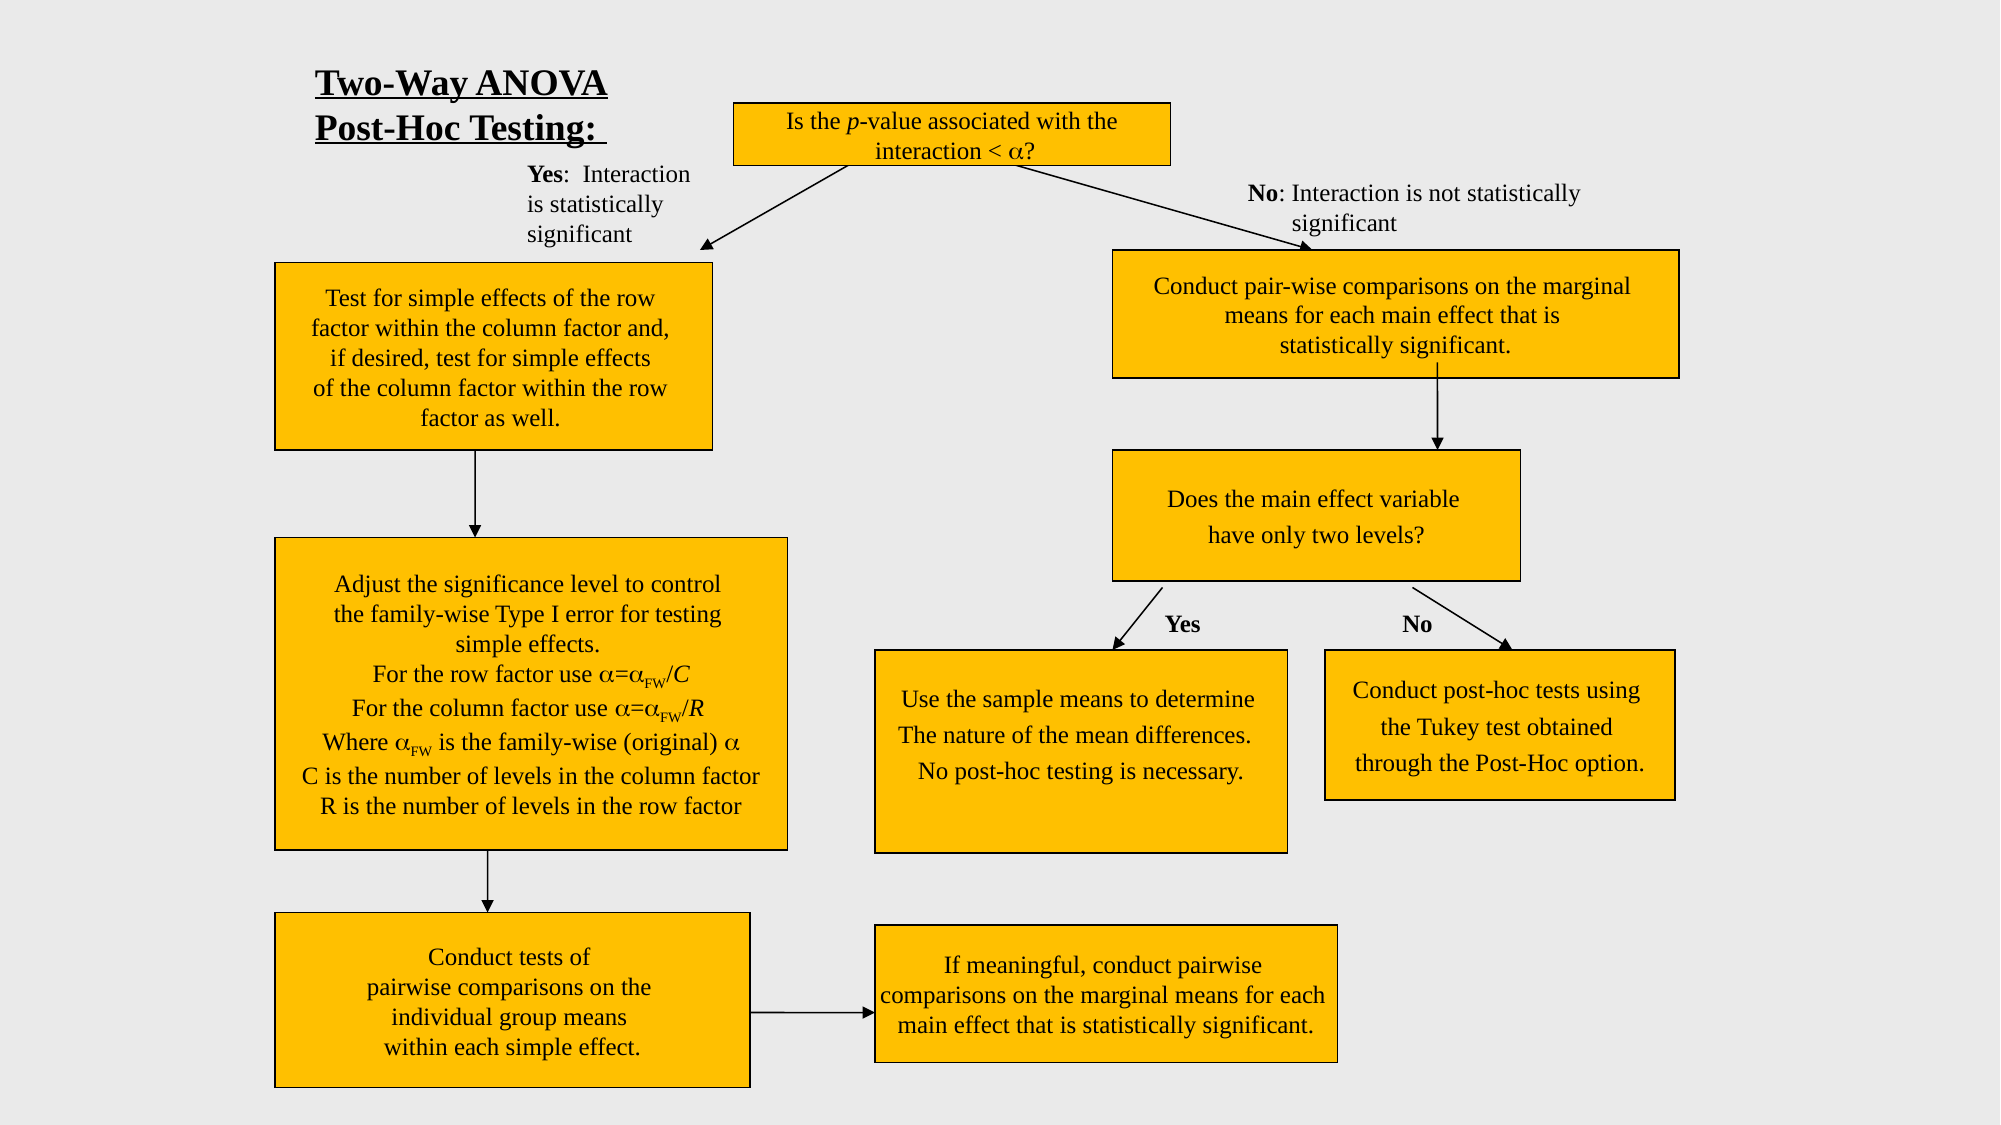

0
Two-Way ANOVA
Post-Hoc Testing:
Is the p-value associated with the
 interaction < α?

Yes:  Interaction
is statistically
significant
No: Interaction is not statistically
       significant

Conduct pair-wise comparisons on the marginal
means for each main effect that is
statistically significant.

Test for simple effects of the row
factor within the column factor and,
if desired, test for simple effects
of the column factor within the row
factor as well.

Does the main effect variable
have only two levels?
Adjust the significance level to control
the family-wise Type I error for testing
simple effects.
For the row factor use α=αFW/C
For the column factor use α=αFW/R
Where αFW is the family-wise (original) α
C is the number of levels in the column factor
R is the number of levels in the row factor

Yes
No
Use the sample means to determine
The nature of the mean differences.
No post-hoc testing is necessary.

Conduct post-hoc tests using
the Tukey test obtained
through the Post-Hoc option.

Conduct tests of
pairwise comparisons on the
individual group means
within each simple effect.
If meaningful, conduct pairwise
comparisons on the marginal means for each
main effect that is statistically significant.